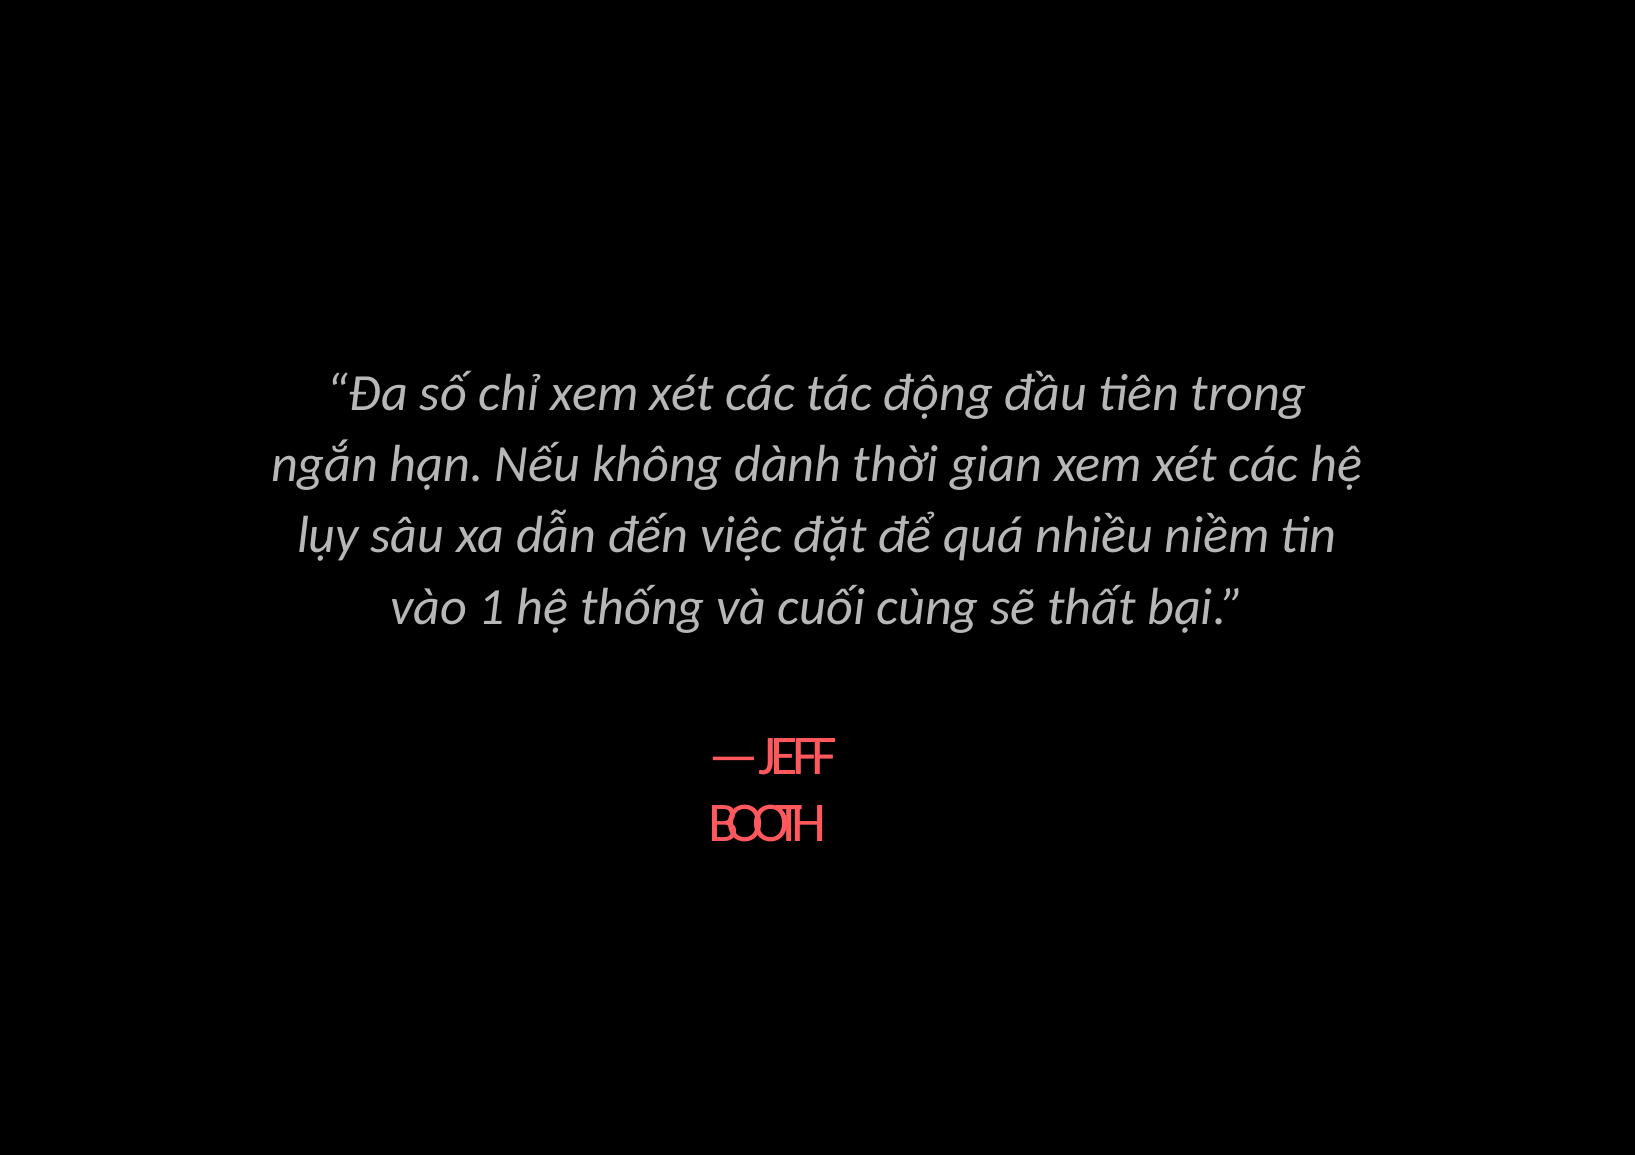

# “Đa số chỉ xem xét các tác động đầu tiên trong ngắn hạn. Nếu không dành thời gian xem xét các hệ lụy sâu xa dẫn đến việc đặt để quá nhiều niềm tin vào 1 hệ thống và cuối cùng sẽ thất bại.”
—JEFF BOOTH